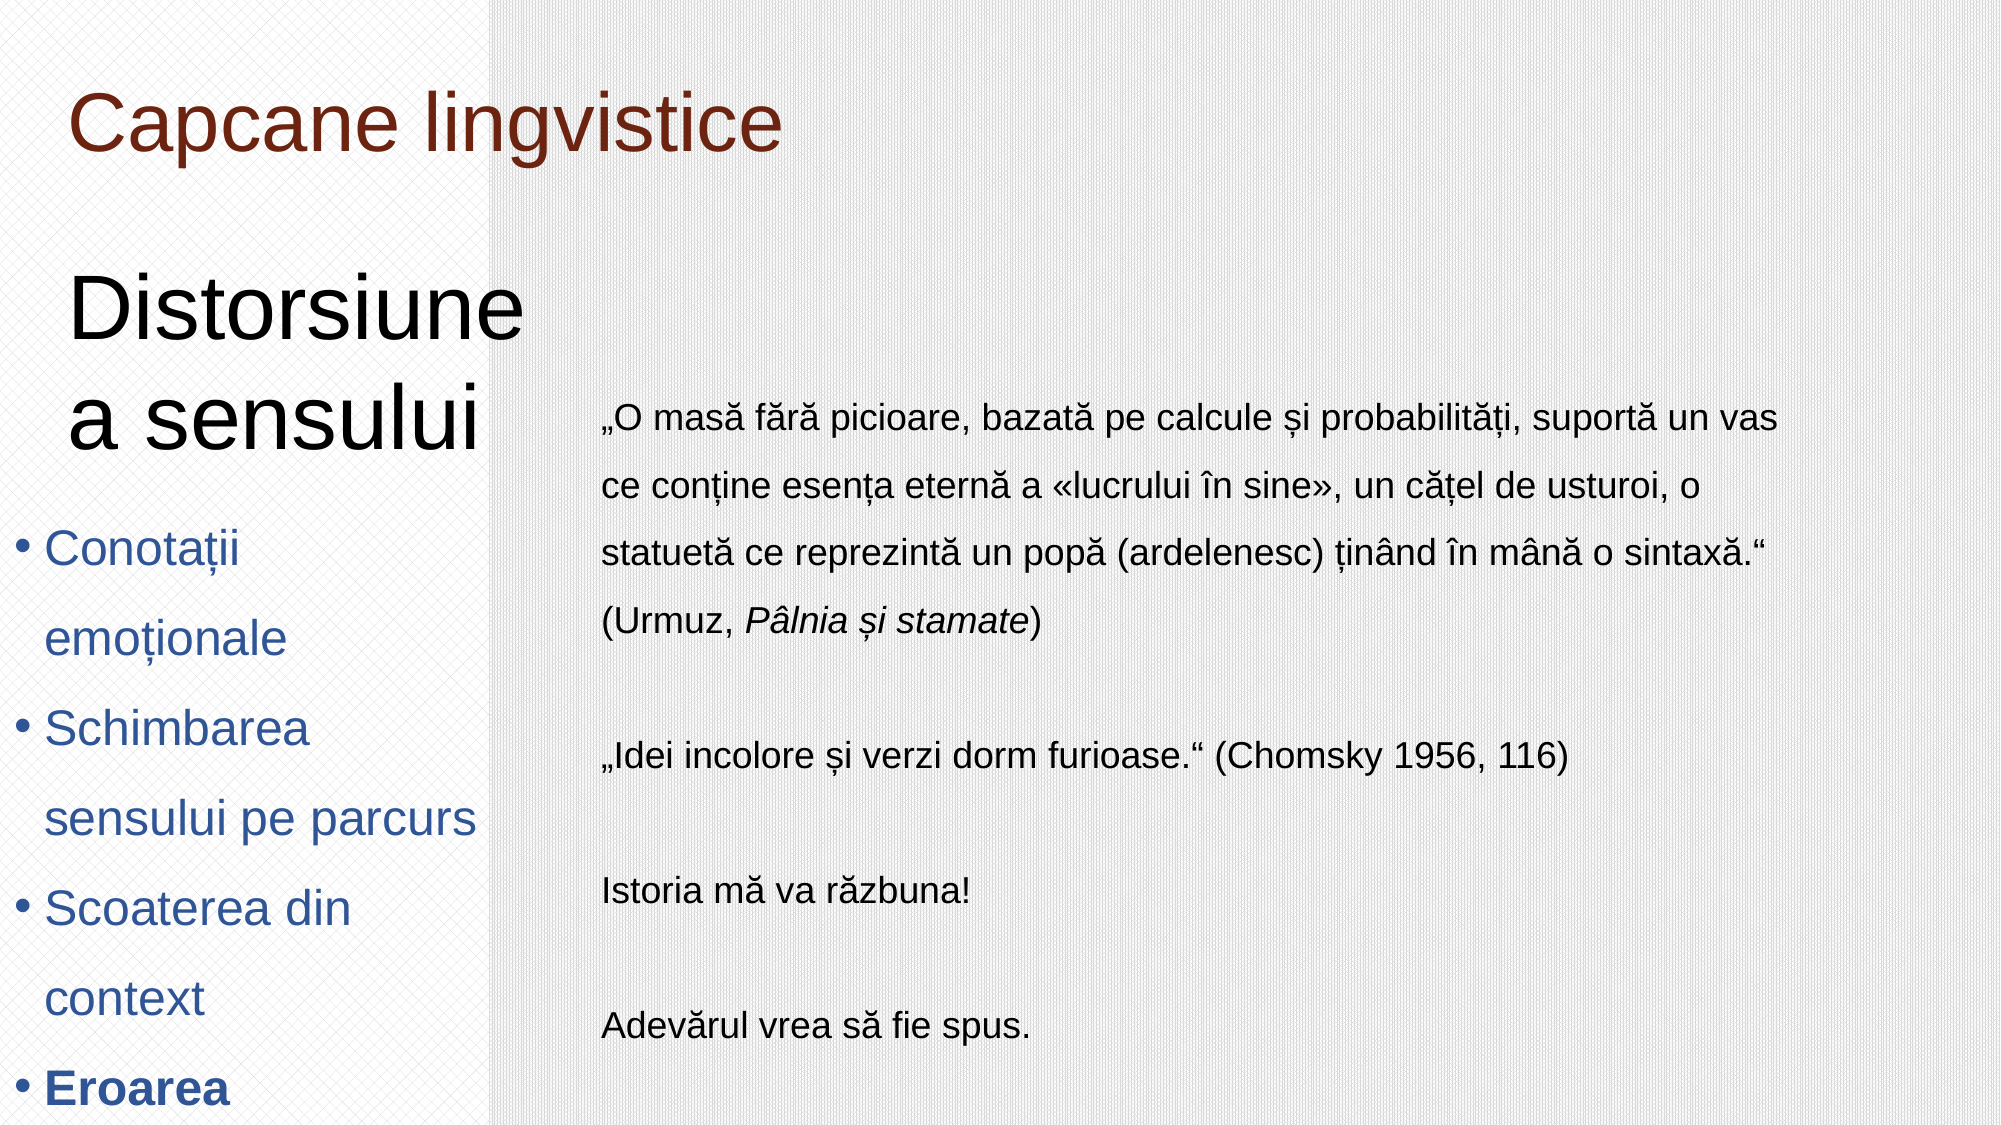

Capcane lingvistice
Distorsiunea sensului
„O masă fără picioare, bazată pe calcule și probabilități, suportă un vas ce conține esența eternă a «lucrului în sine», un cățel de usturoi, o statuetă ce reprezintă un popă (ardelenesc) ținând în mână o sintaxă.“ (Urmuz, Pâlnia și stamate)

„Idei incolore și verzi dorm furioase.“ (Chomsky 1956, 116)

Istoria mă va răzbuna!

Adevărul vrea să fie spus.

Are un creier deștept.
Conotații emoționale
Schimbarea sensului pe parcurs
Scoaterea din context
Eroarea categorială